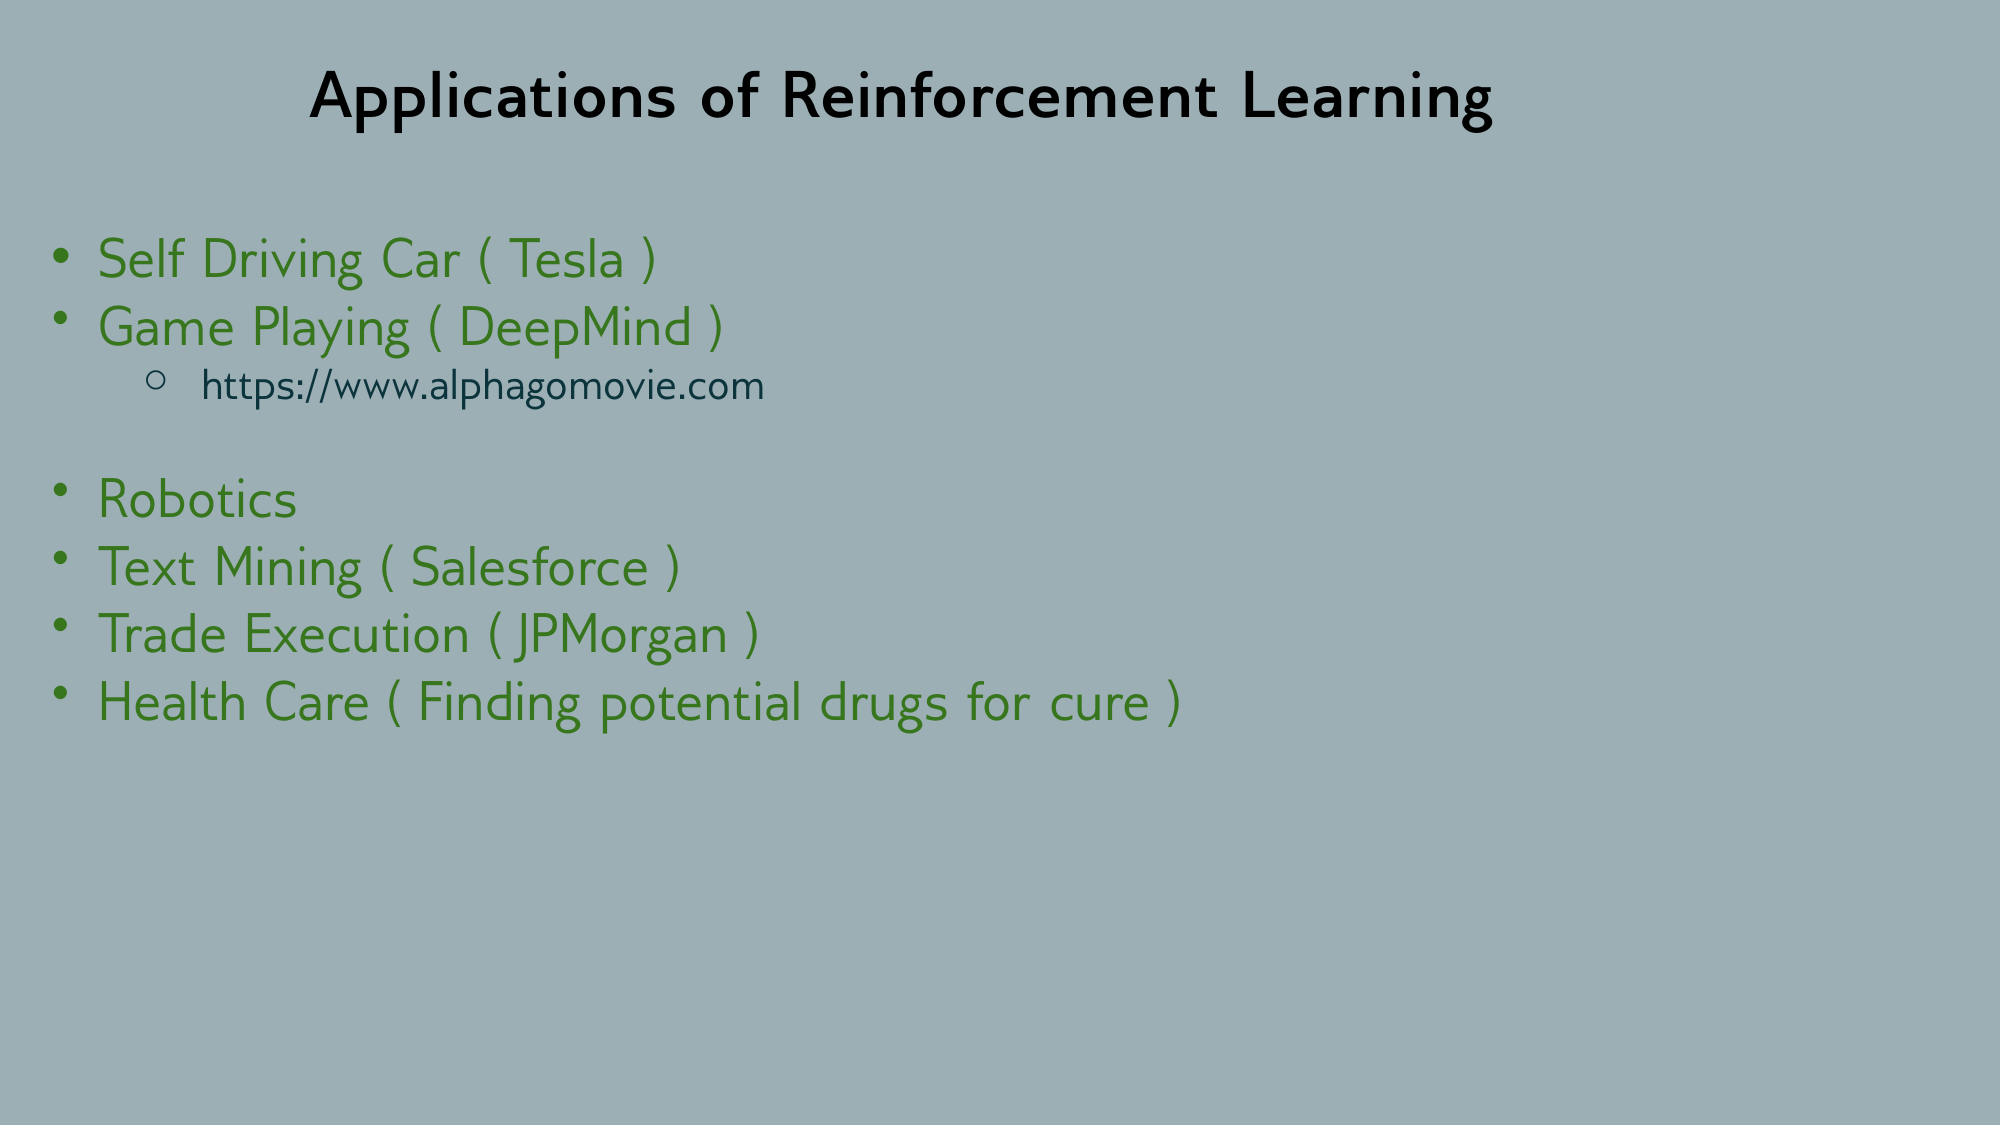

Applications of Reinforcement Learning

Self Driving Car ( Tesla )
Game Playing ( DeepMind )
https://www.alphagomovie.com

Robotics
Text Mining ( Salesforce )
Trade Execution ( JPMorgan )
Health Care ( Finding potential drugs for cure )